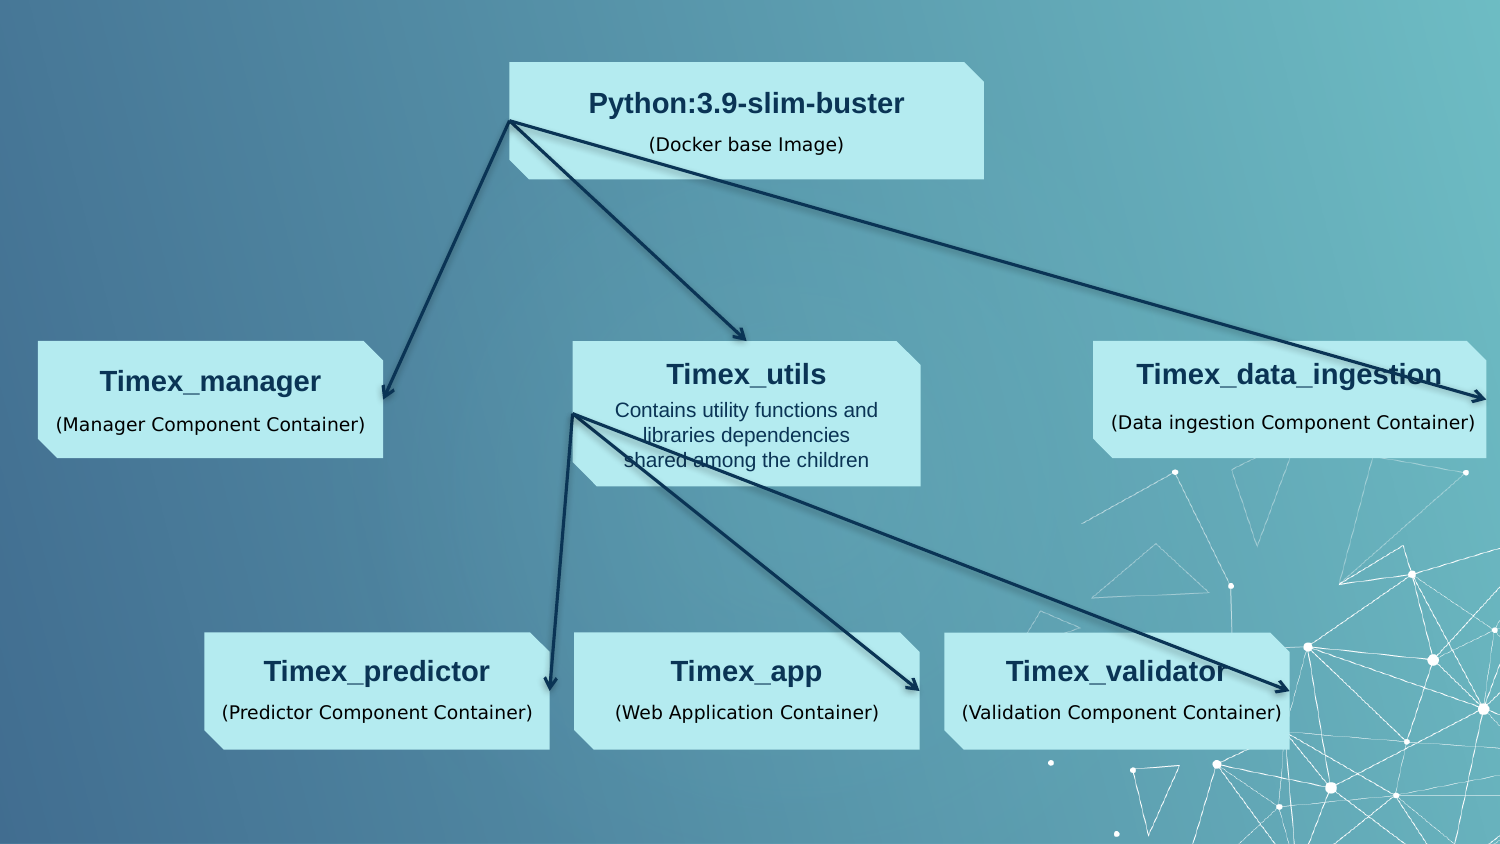

Python:3.9-slim-buster
(Docker base Image)

Timex_manager

Timex_utils
Contains utility functions and libraries dependencies shared among the children

Timex_predictor

Timex_app

Timex_validator

Timex_data_ingestion
(Data ingestion Component Container)
(Manager Component Container)
(Predictor Component Container)
(Web Application Container)
(Validation Component Container)